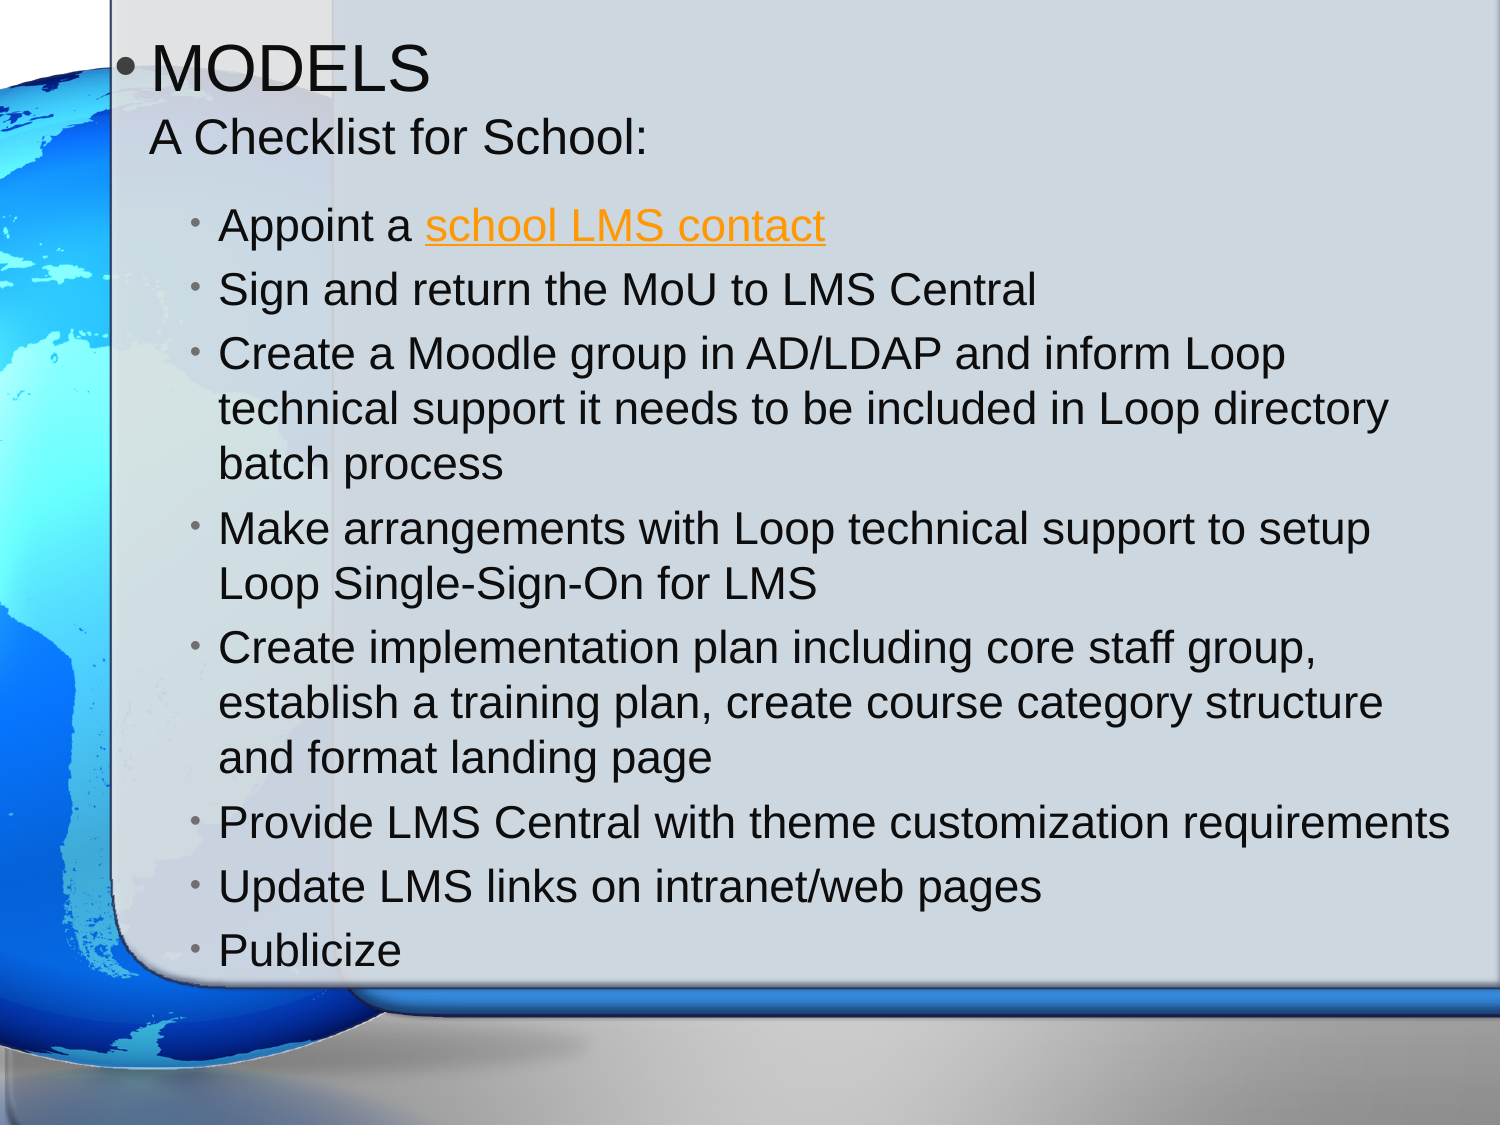

# MODELS
A Checklist for School:
Appoint a school LMS contact
Sign and return the MoU to LMS Central
Create a Moodle group in AD/LDAP and inform Loop technical support it needs to be included in Loop directory batch process
Make arrangements with Loop technical support to setup Loop Single-Sign-On for LMS
Create implementation plan including core staff group, establish a training plan, create course category structure and format landing page
Provide LMS Central with theme customization requirements
Update LMS links on intranet/web pages
Publicize